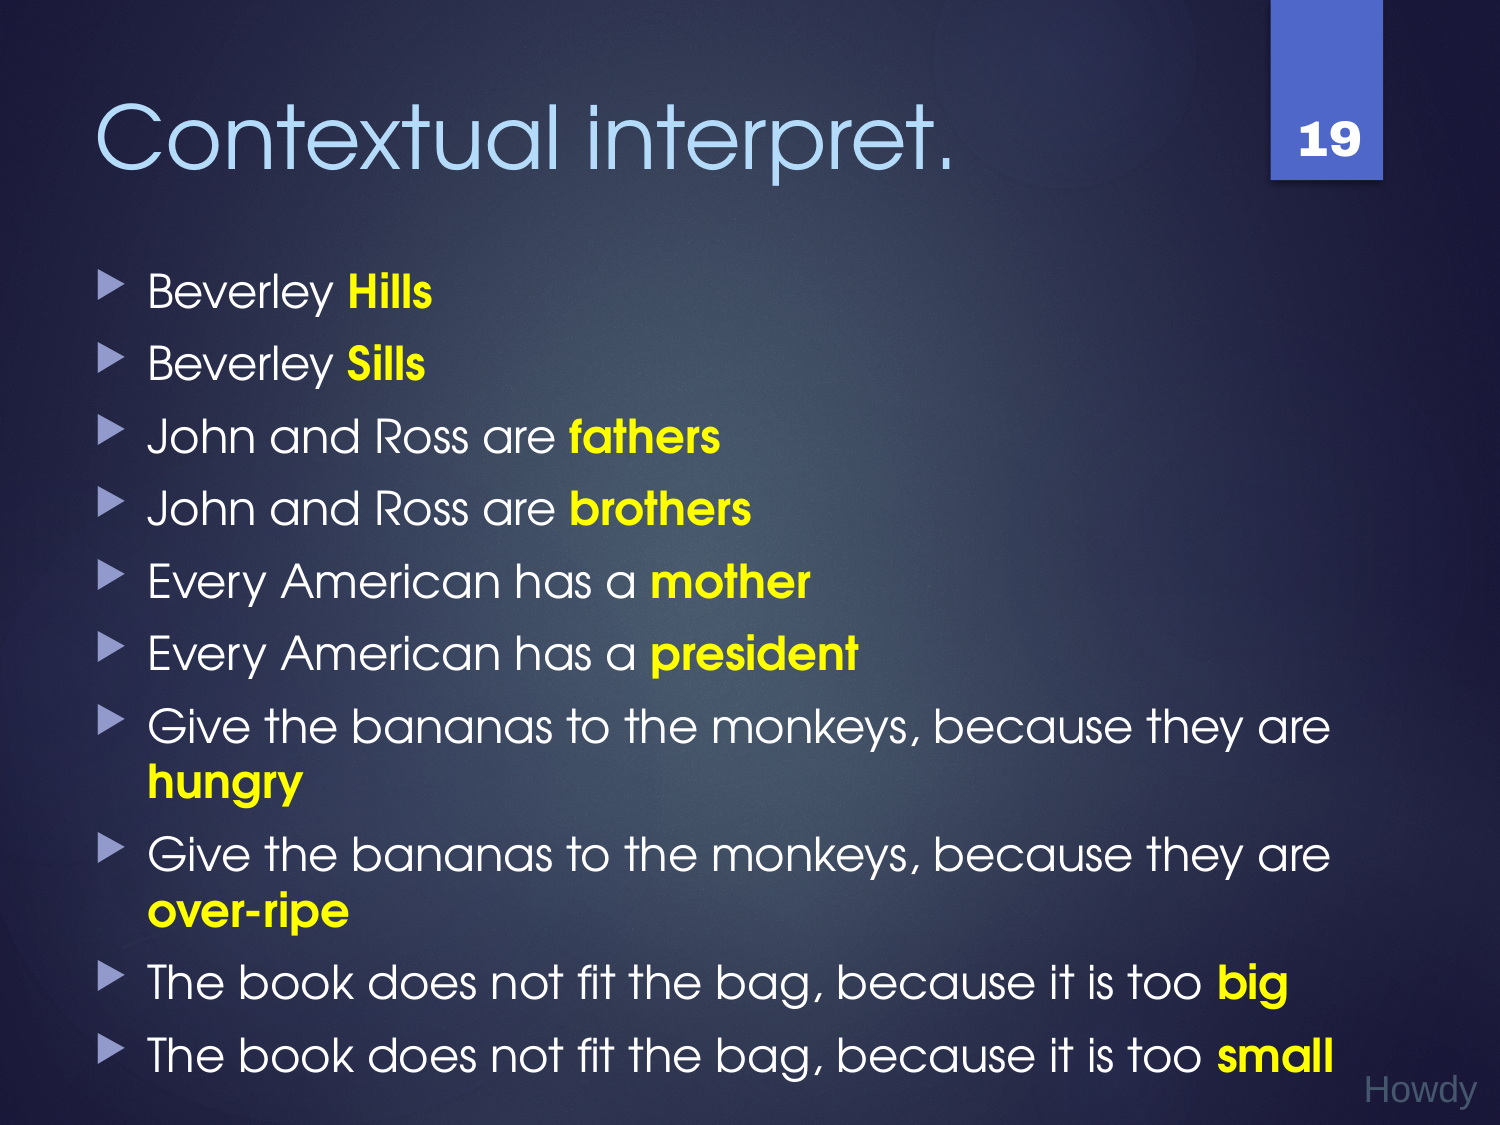

19
# Contextual interpret.
Beverley Hills
Beverley Sills
John and Ross are fathers
John and Ross are brothers
Every American has a mother
Every American has a president
Give the bananas to the monkeys, because they are hungry
Give the bananas to the monkeys, because they are over-ripe
The book does not fit the bag, because it is too big
The book does not fit the bag, because it is too small